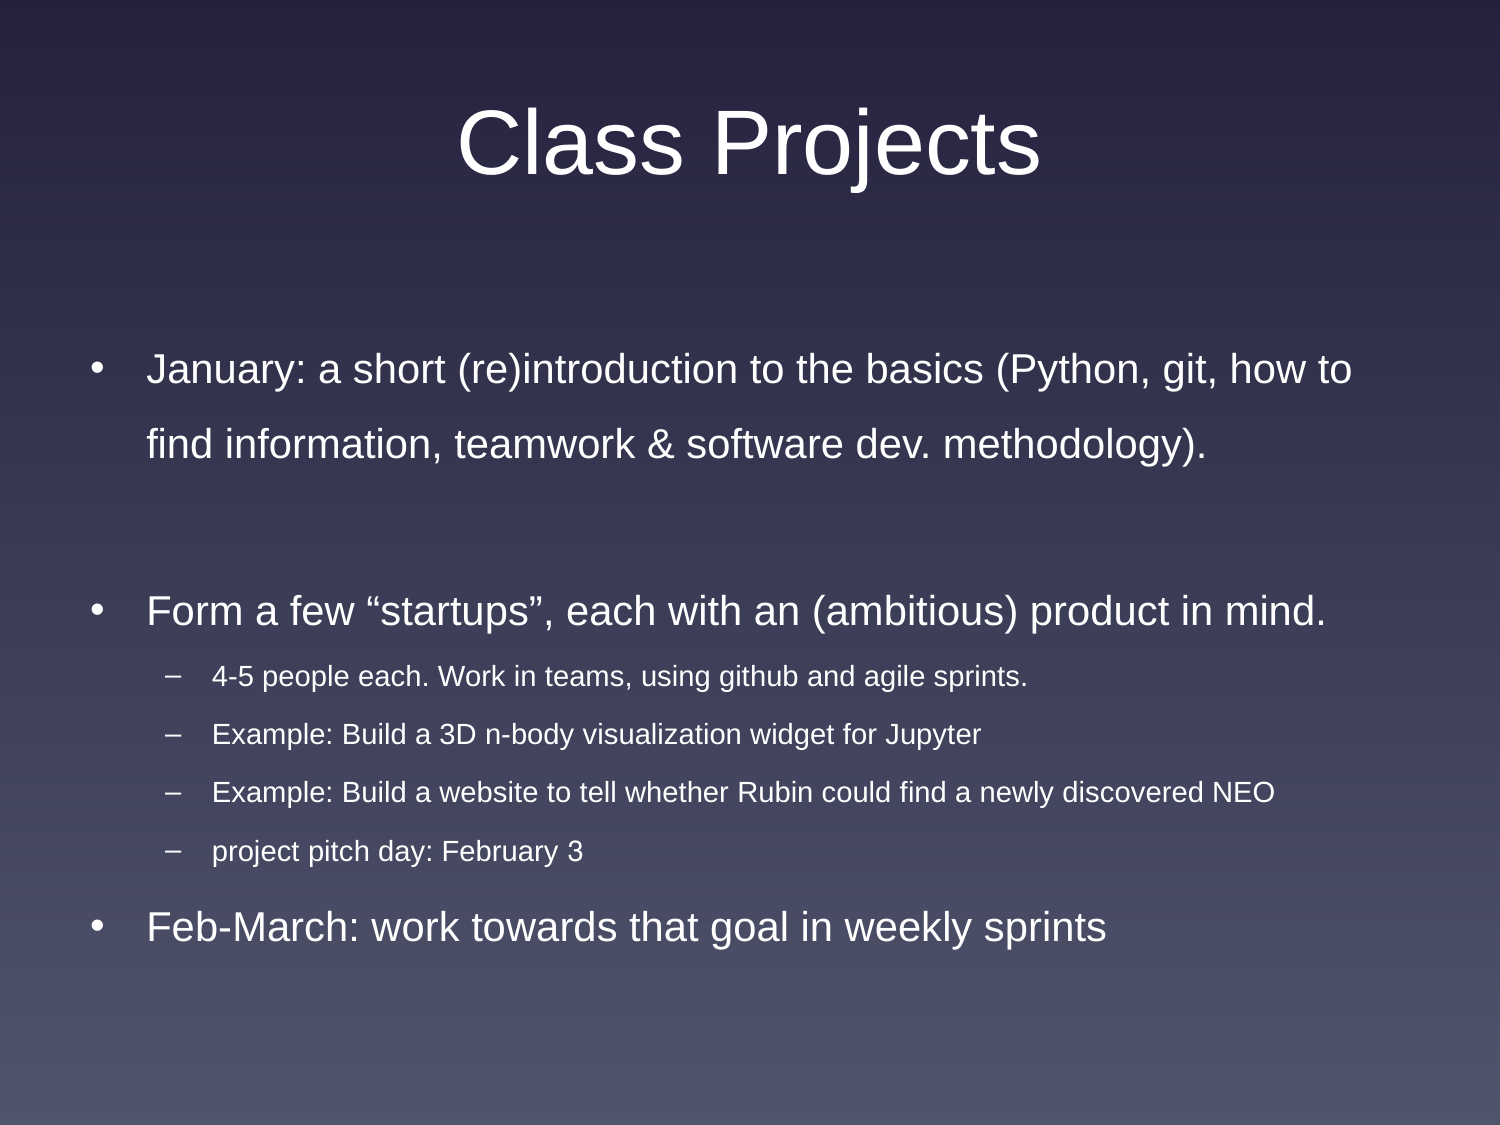

# Class Projects
January: a short (re)introduction to the basics (Python, git, how to find information, teamwork & software dev. methodology).

Form a few “startups”, each with an (ambitious) product in mind.
4-5 people each. Work in teams, using github and agile sprints.
Example: Build a 3D n-body visualization widget for Jupyter
Example: Build a website to tell whether Rubin could find a newly discovered NEO
project pitch day: February 3
Feb-March: work towards that goal in weekly sprints